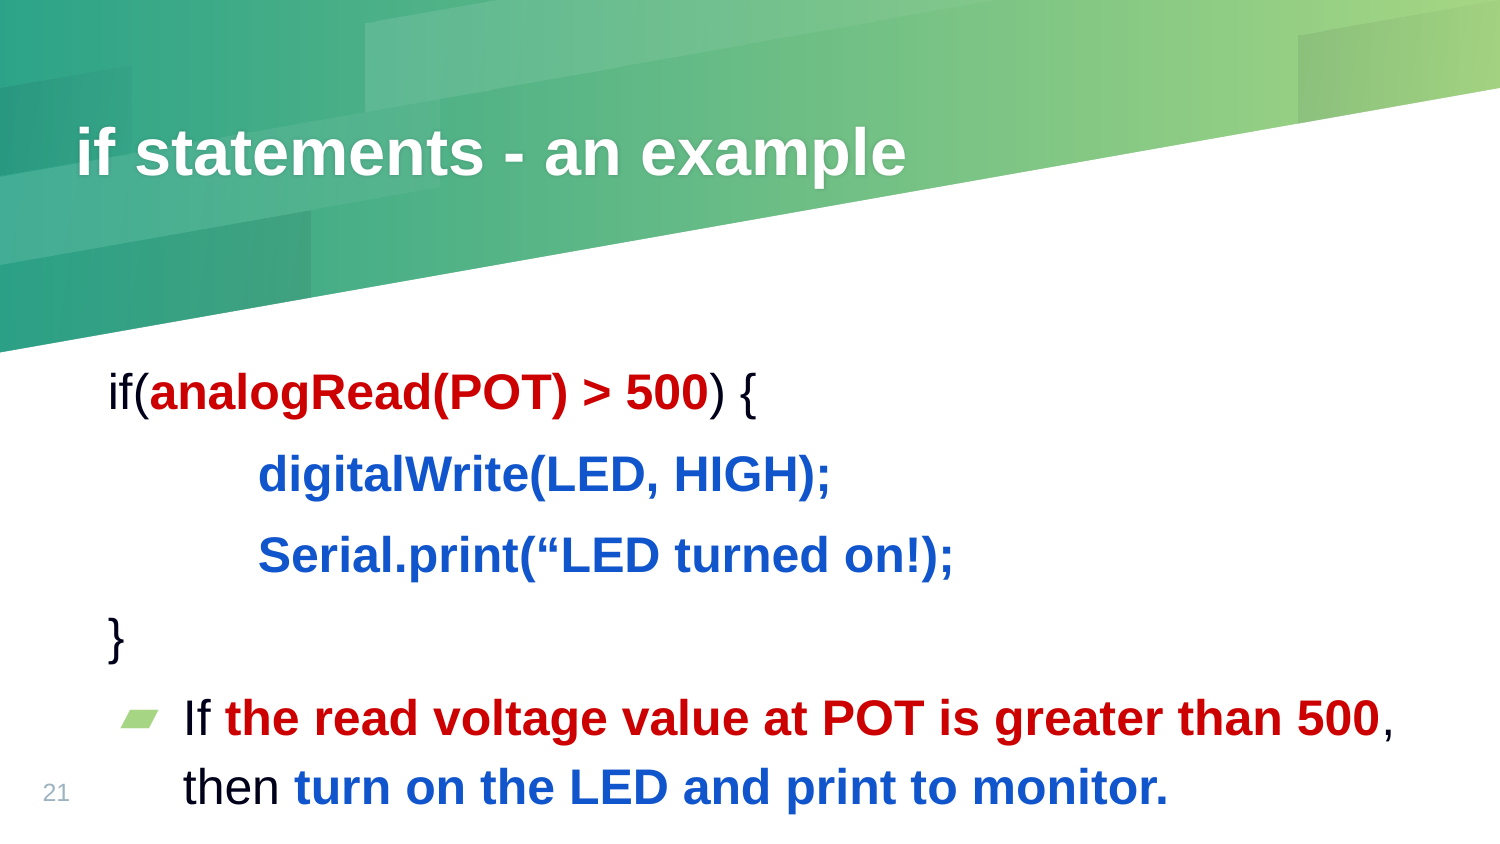

# if statements - an example
if(analogRead(POT) > 500) {
	digitalWrite(LED, HIGH);
	Serial.print(“LED turned on!);
}
If the read voltage value at POT is greater than 500, then turn on the LED and print to monitor.
21